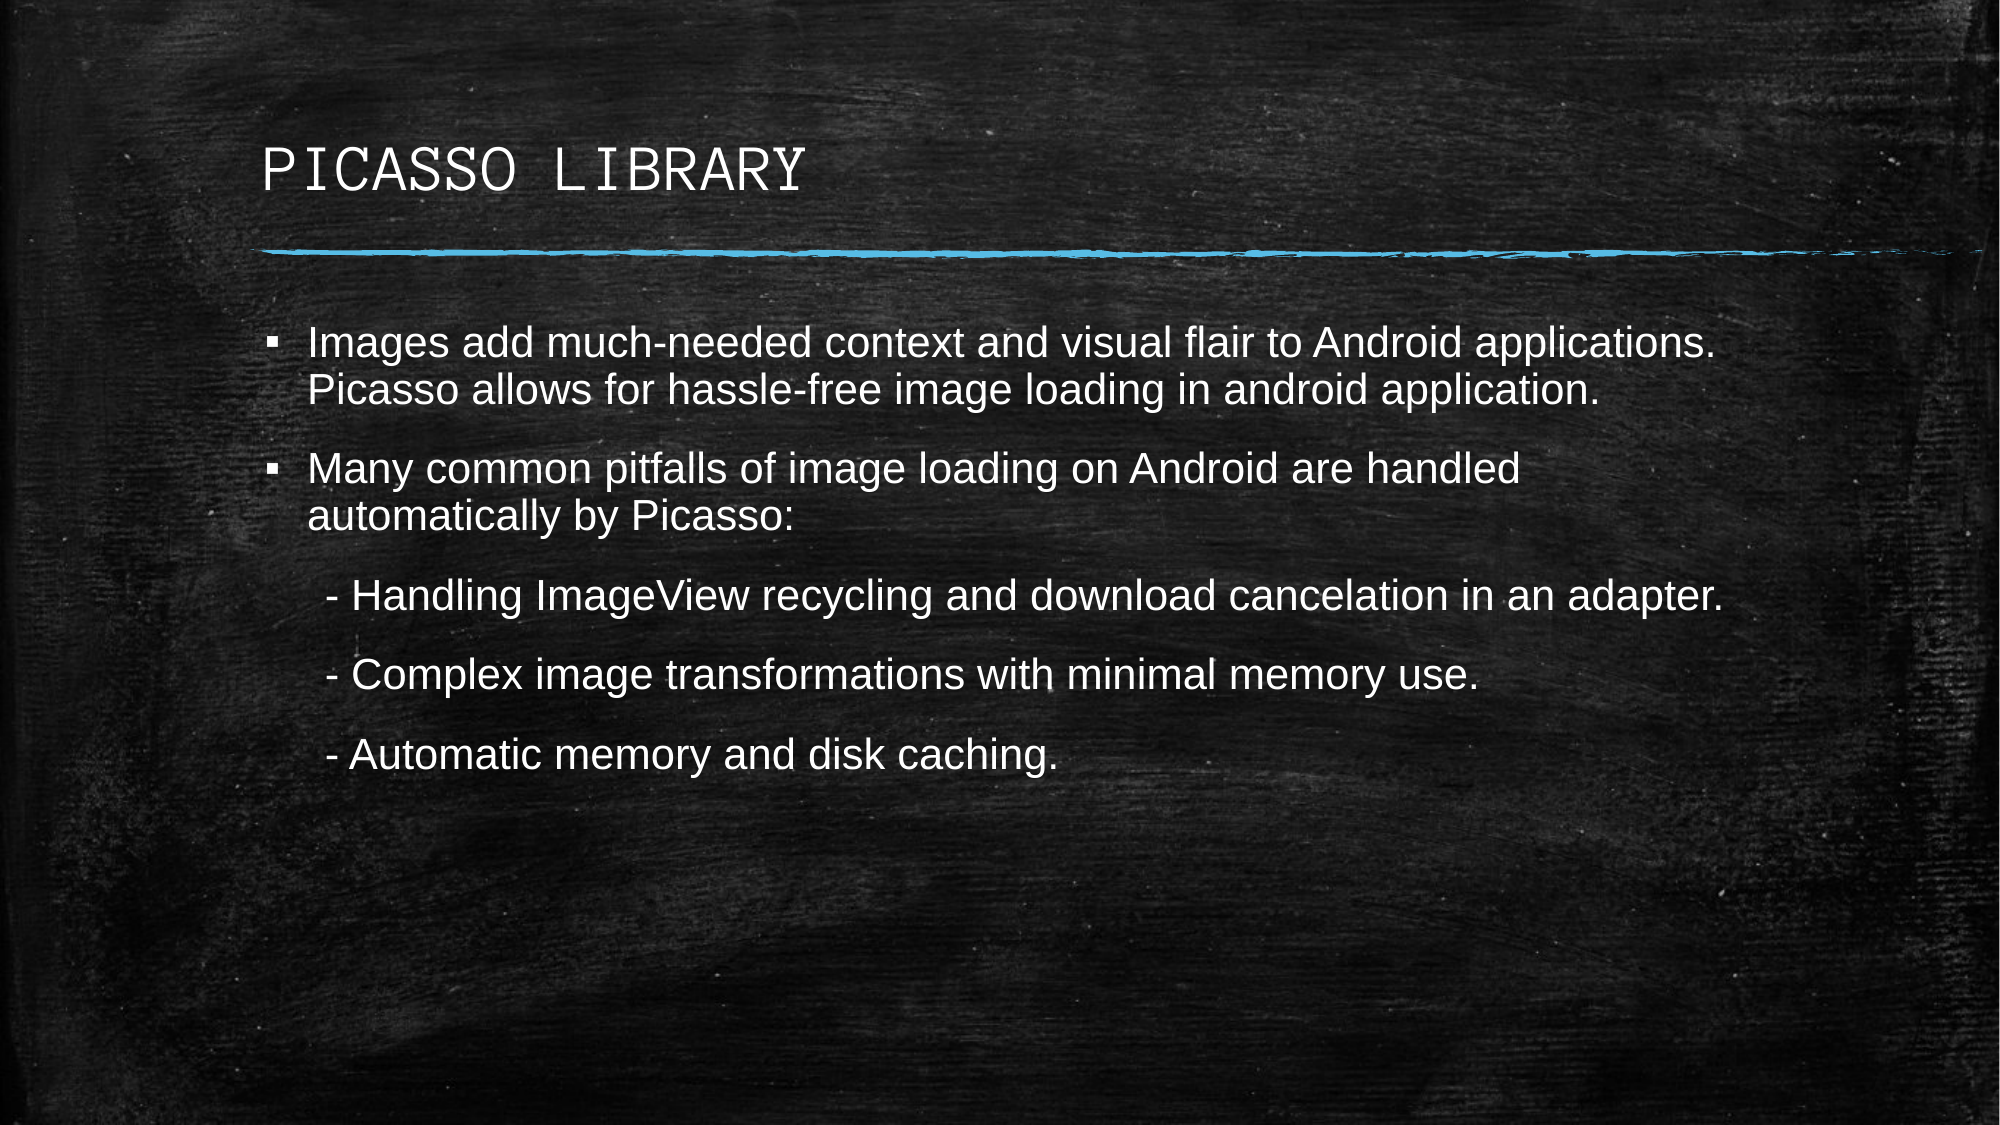

# PICASSO LIBRARY
Images add much-needed context and visual flair to Android applications. Picasso allows for hassle-free image loading in android application.
Many common pitfalls of image loading on Android are handled automatically by Picasso:
     - Handling ImageView recycling and download cancelation in an adapter.
     - Complex image transformations with minimal memory use.
     - Automatic memory and disk caching.